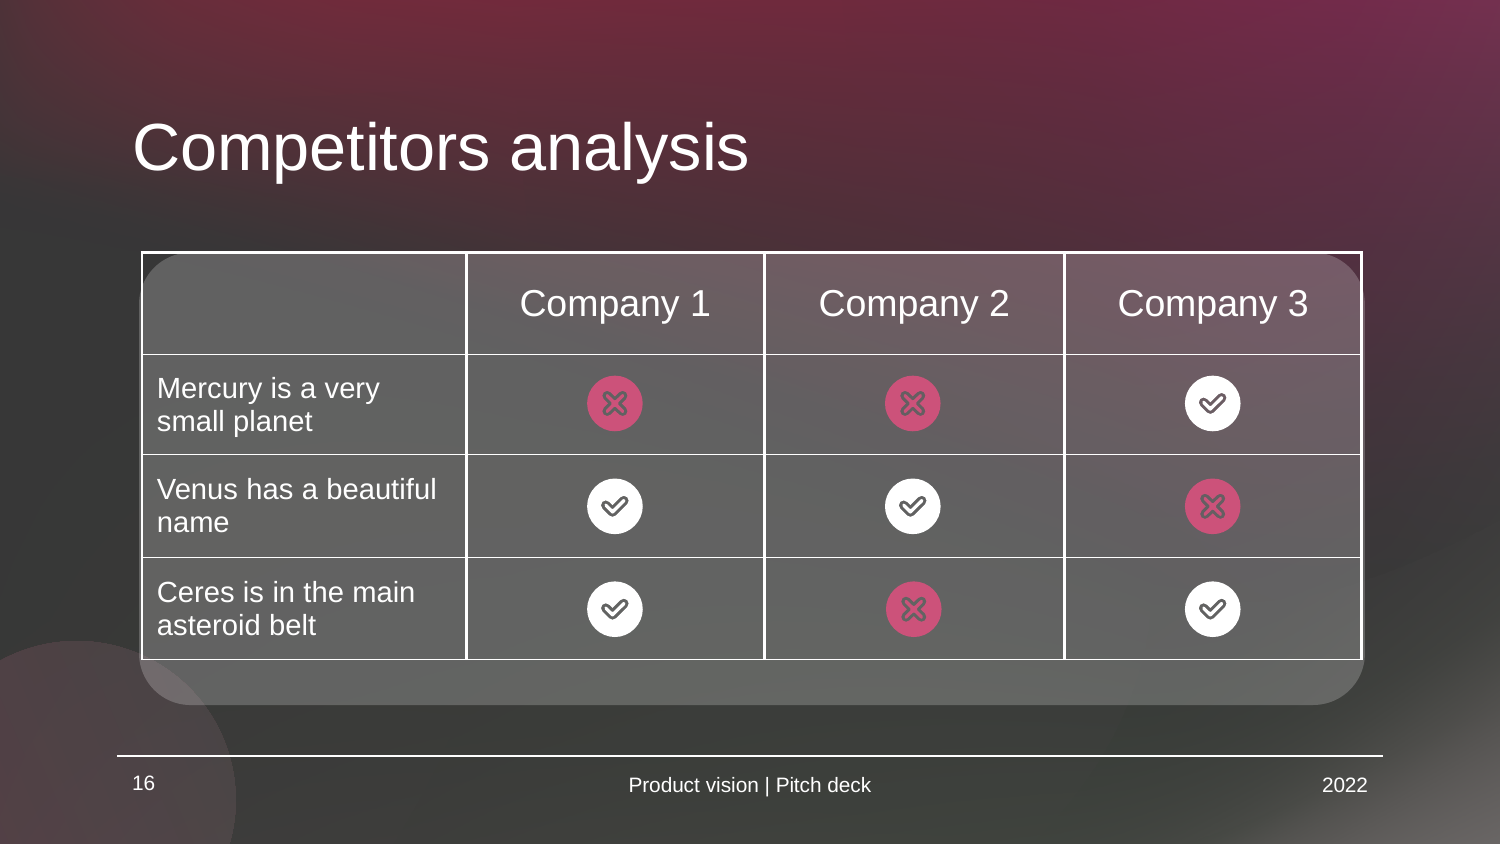

# Competitors analysis

|  | Company 1 | Company 2 | Company 3 |
| --- | --- | --- | --- |
| Mercury is a very small planet |  |  |  |
| Venus has a beautiful name |  |  |  |
| Ceres is in the main asteroid belt |  |  |  |

16
Product vision | Pitch deck
2022